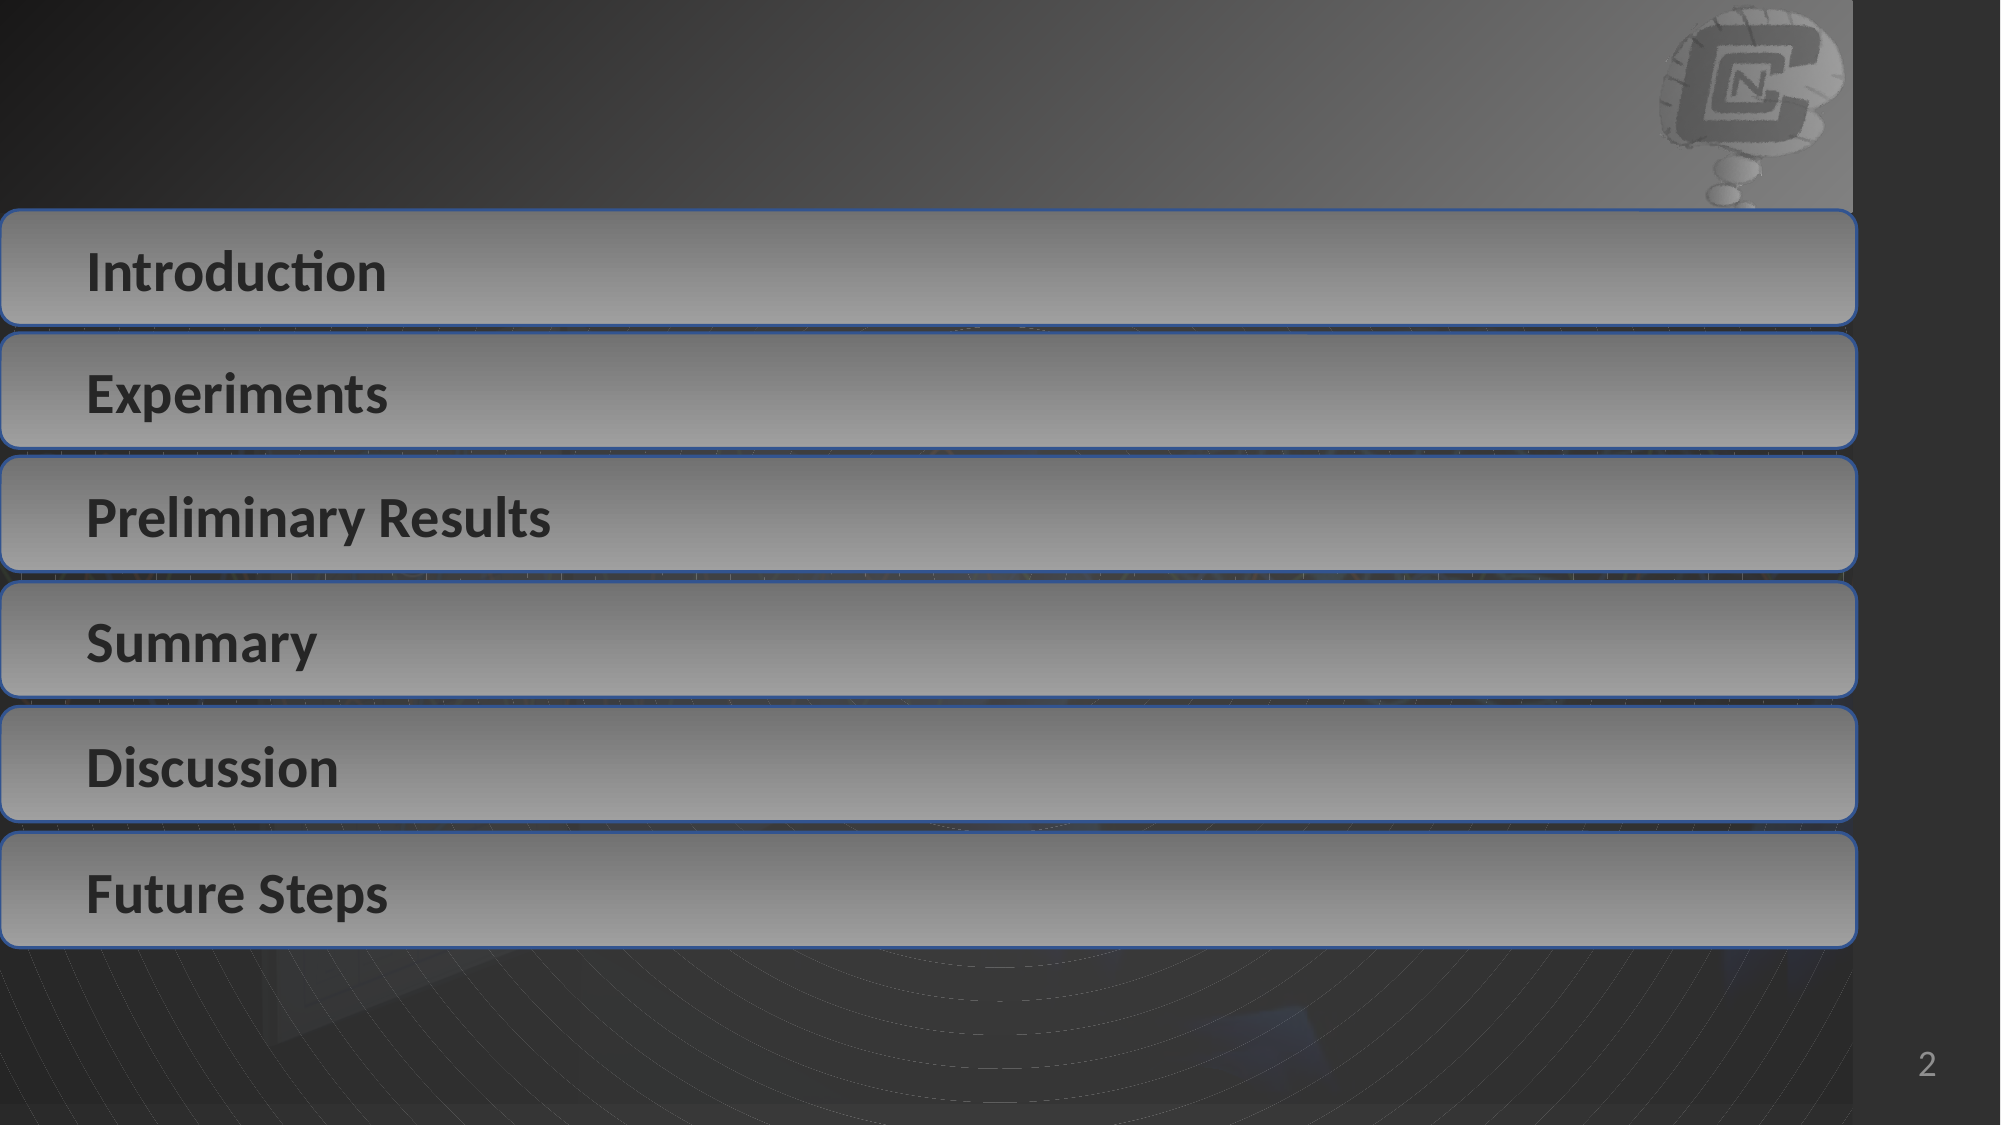

Introduction
     Experiments
     Preliminary Results
     Summary
     Discussion
     Future Steps
2